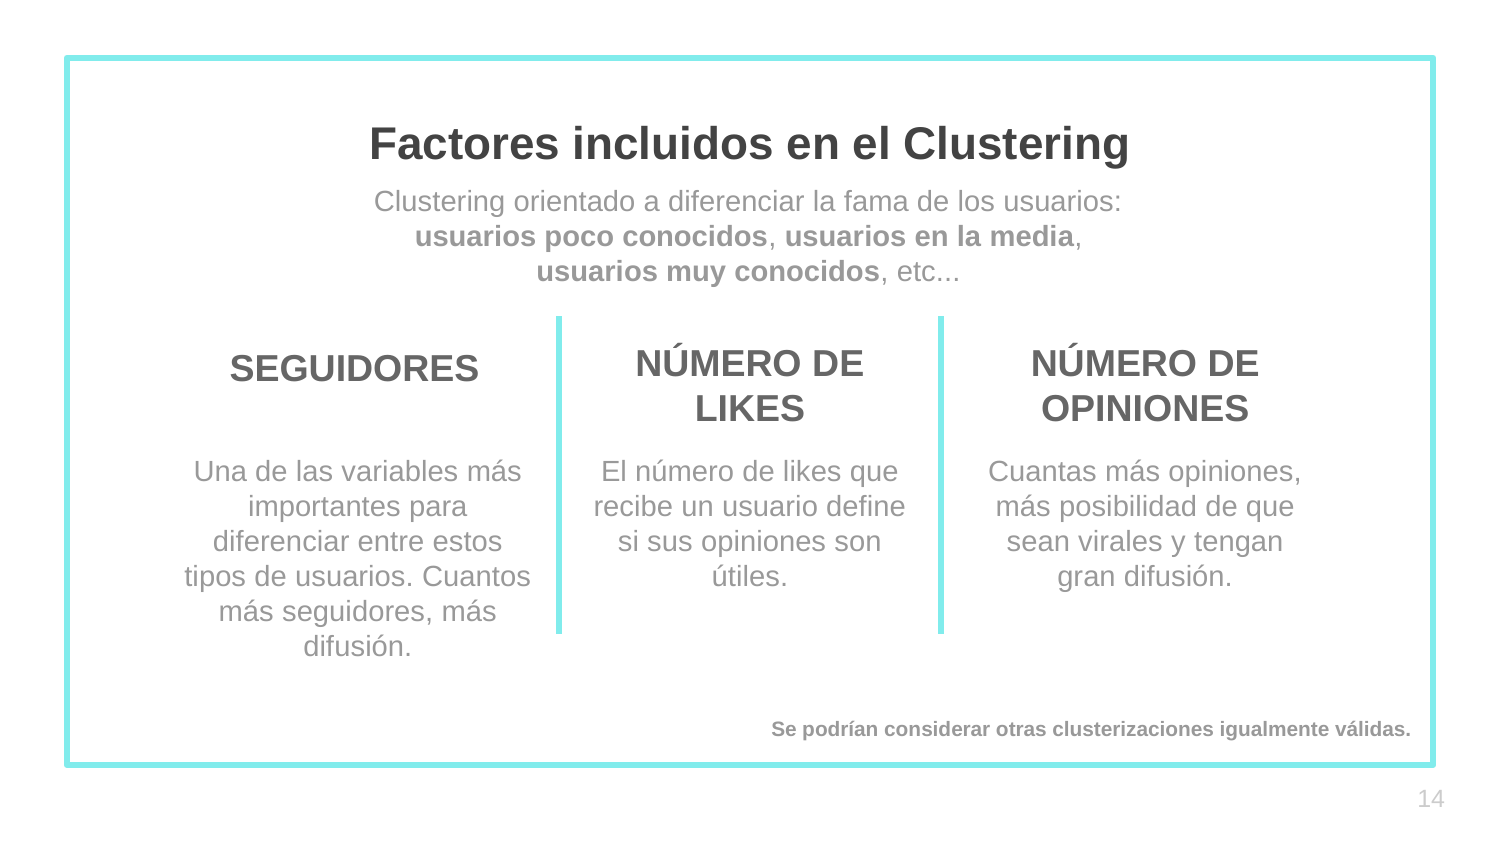

# Factores incluidos en el Clustering
Clustering orientado a diferenciar la fama de los usuarios: usuarios poco conocidos, usuarios en la media, usuarios muy conocidos, etc...
SEGUIDORES
NÚMERO DE LIKES
NÚMERO DE OPINIONES
Una de las variables más importantes para diferenciar entre estos tipos de usuarios. Cuantos más seguidores, más difusión.
El número de likes que recibe un usuario define si sus opiniones son útiles.
Cuantas más opiniones, más posibilidad de que sean virales y tengan gran difusión.
Se podrían considerar otras clusterizaciones igualmente válidas.
14